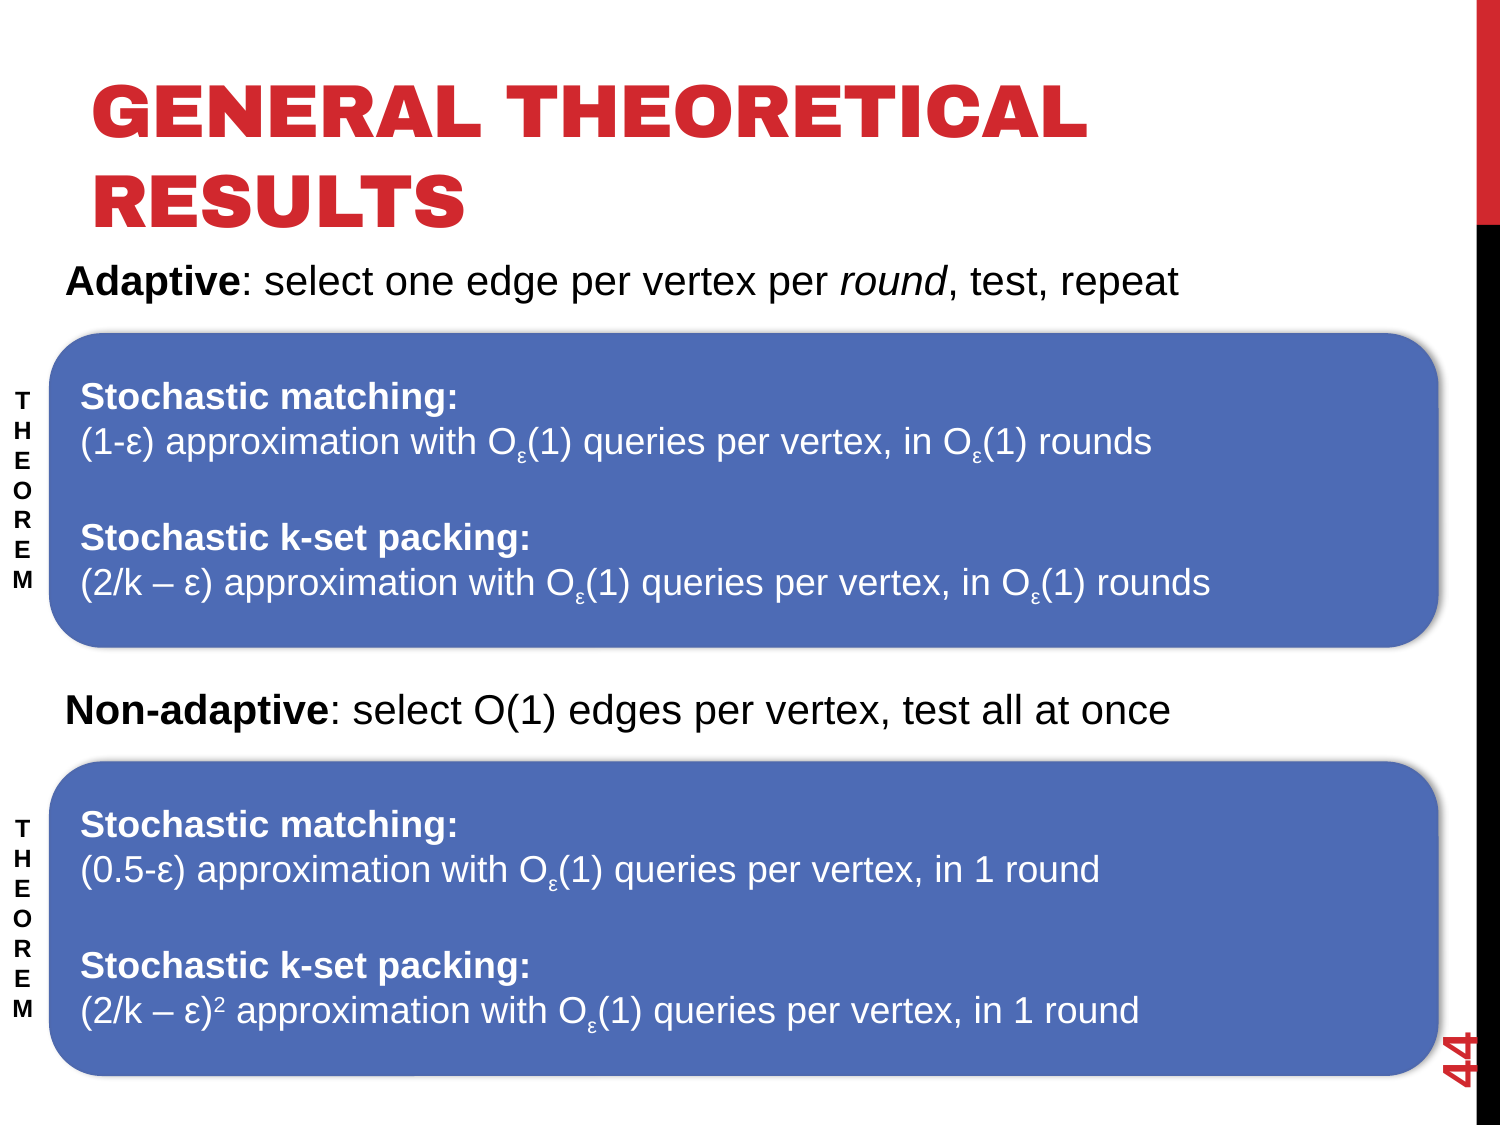

# General theoretical results
Adaptive: select one edge per vertex per round, test, repeat
Stochastic matching:
(1-ε) approximation with Oε(1) queries per vertex, in Oε(1) rounds

Stochastic k-set packing:
(2/k – ε) approximation with Oε(1) queries per vertex, in Oε(1) rounds
THEOREM
Non-adaptive: select O(1) edges per vertex, test all at once
Stochastic matching:
(0.5-ε) approximation with Oε(1) queries per vertex, in 1 round

Stochastic k-set packing:
(2/k – ε)2 approximation with Oε(1) queries per vertex, in 1 round
THEOREM
44